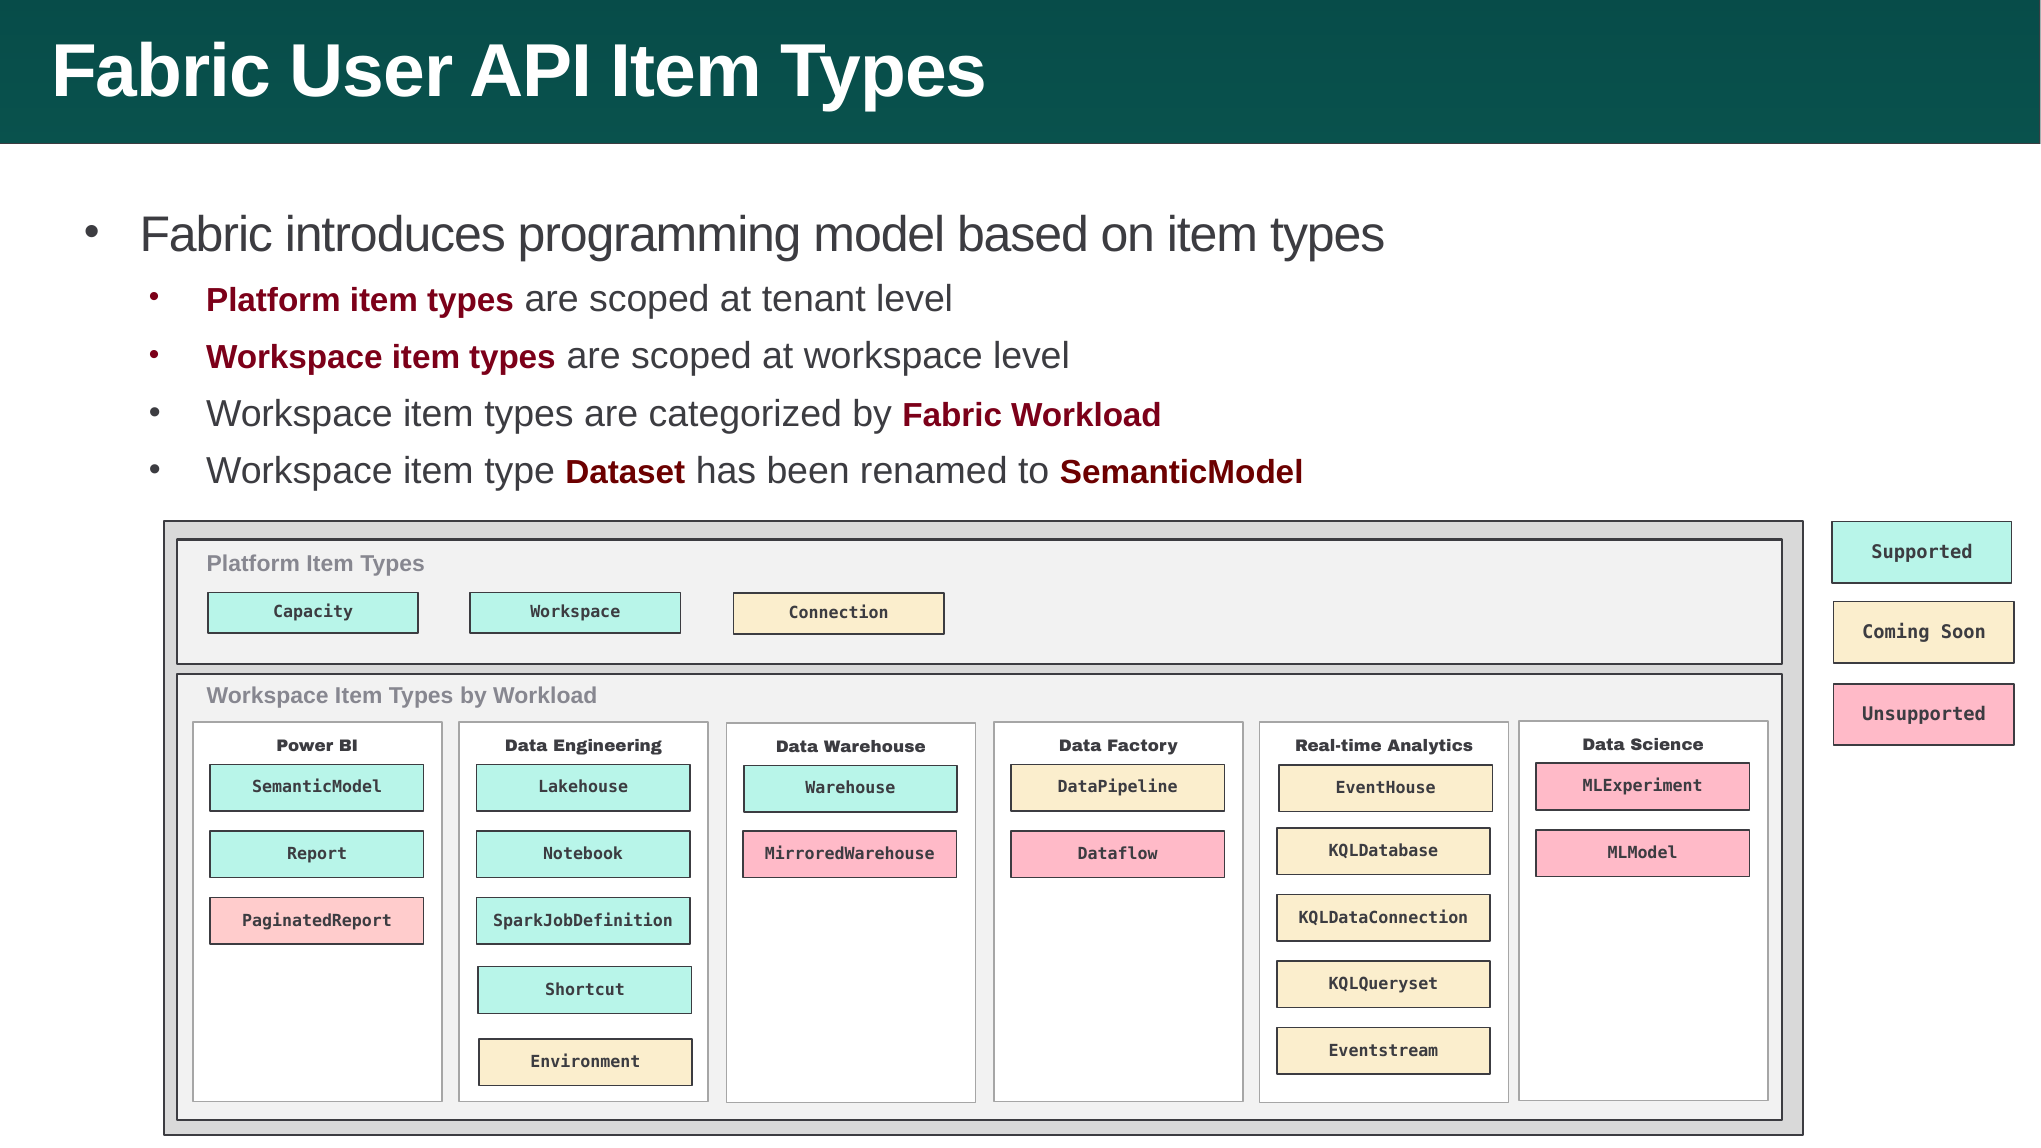

# Fabric User API Item Types
Fabric introduces programming model based on item types
Platform item types are scoped at tenant level
Workspace item types are scoped at workspace level
Workspace item types are categorized by Fabric Workload
Workspace item type Dataset has been renamed to SemanticModel

Supported
Coming Soon
Unsupported
Platform Item Types
Capacity
Workspace
Connection
Workspace Item Types by Workload
Data Science
Real-time Analytics
KQLDatabase
KQLDataConnection
KQLQueryset
Eventstream
Power BI
Data Engineering
Data Factory
DataPipeline
Dataflow
Data Warehouse
MLExperiment
SemanticModel
Lakehouse
Warehouse
MLModel
Report
Notebook
MirroredWarehouse
PaginatedReport
SparkJobDefinition
Shortcut
Environment
EventHouse